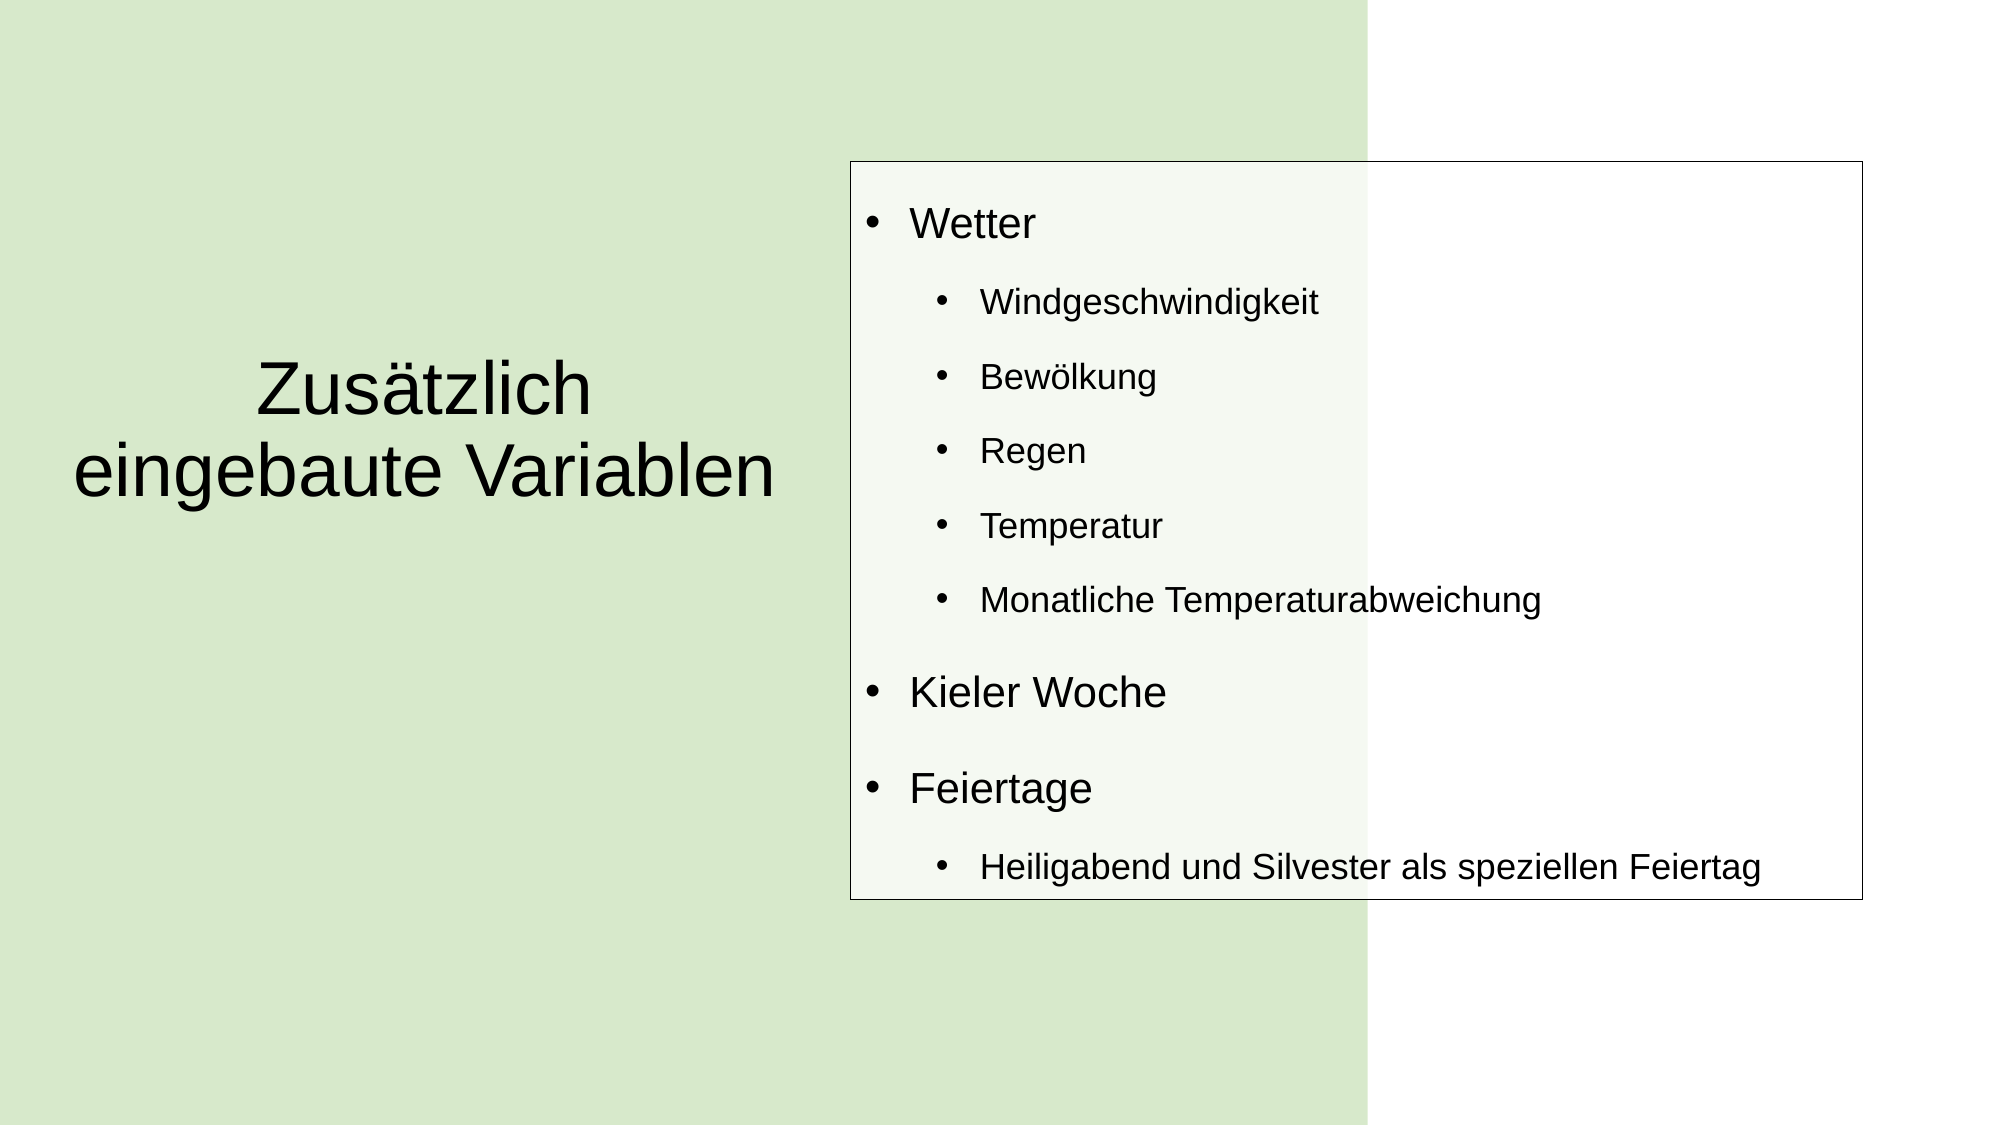

Wetter
Windgeschwindigkeit
Bewölkung
Regen
Temperatur
Monatliche Temperaturabweichung
Kieler Woche
Feiertage
Heiligabend und Silvester als speziellen Feiertag

# Zusätzlich eingebaute Variablen